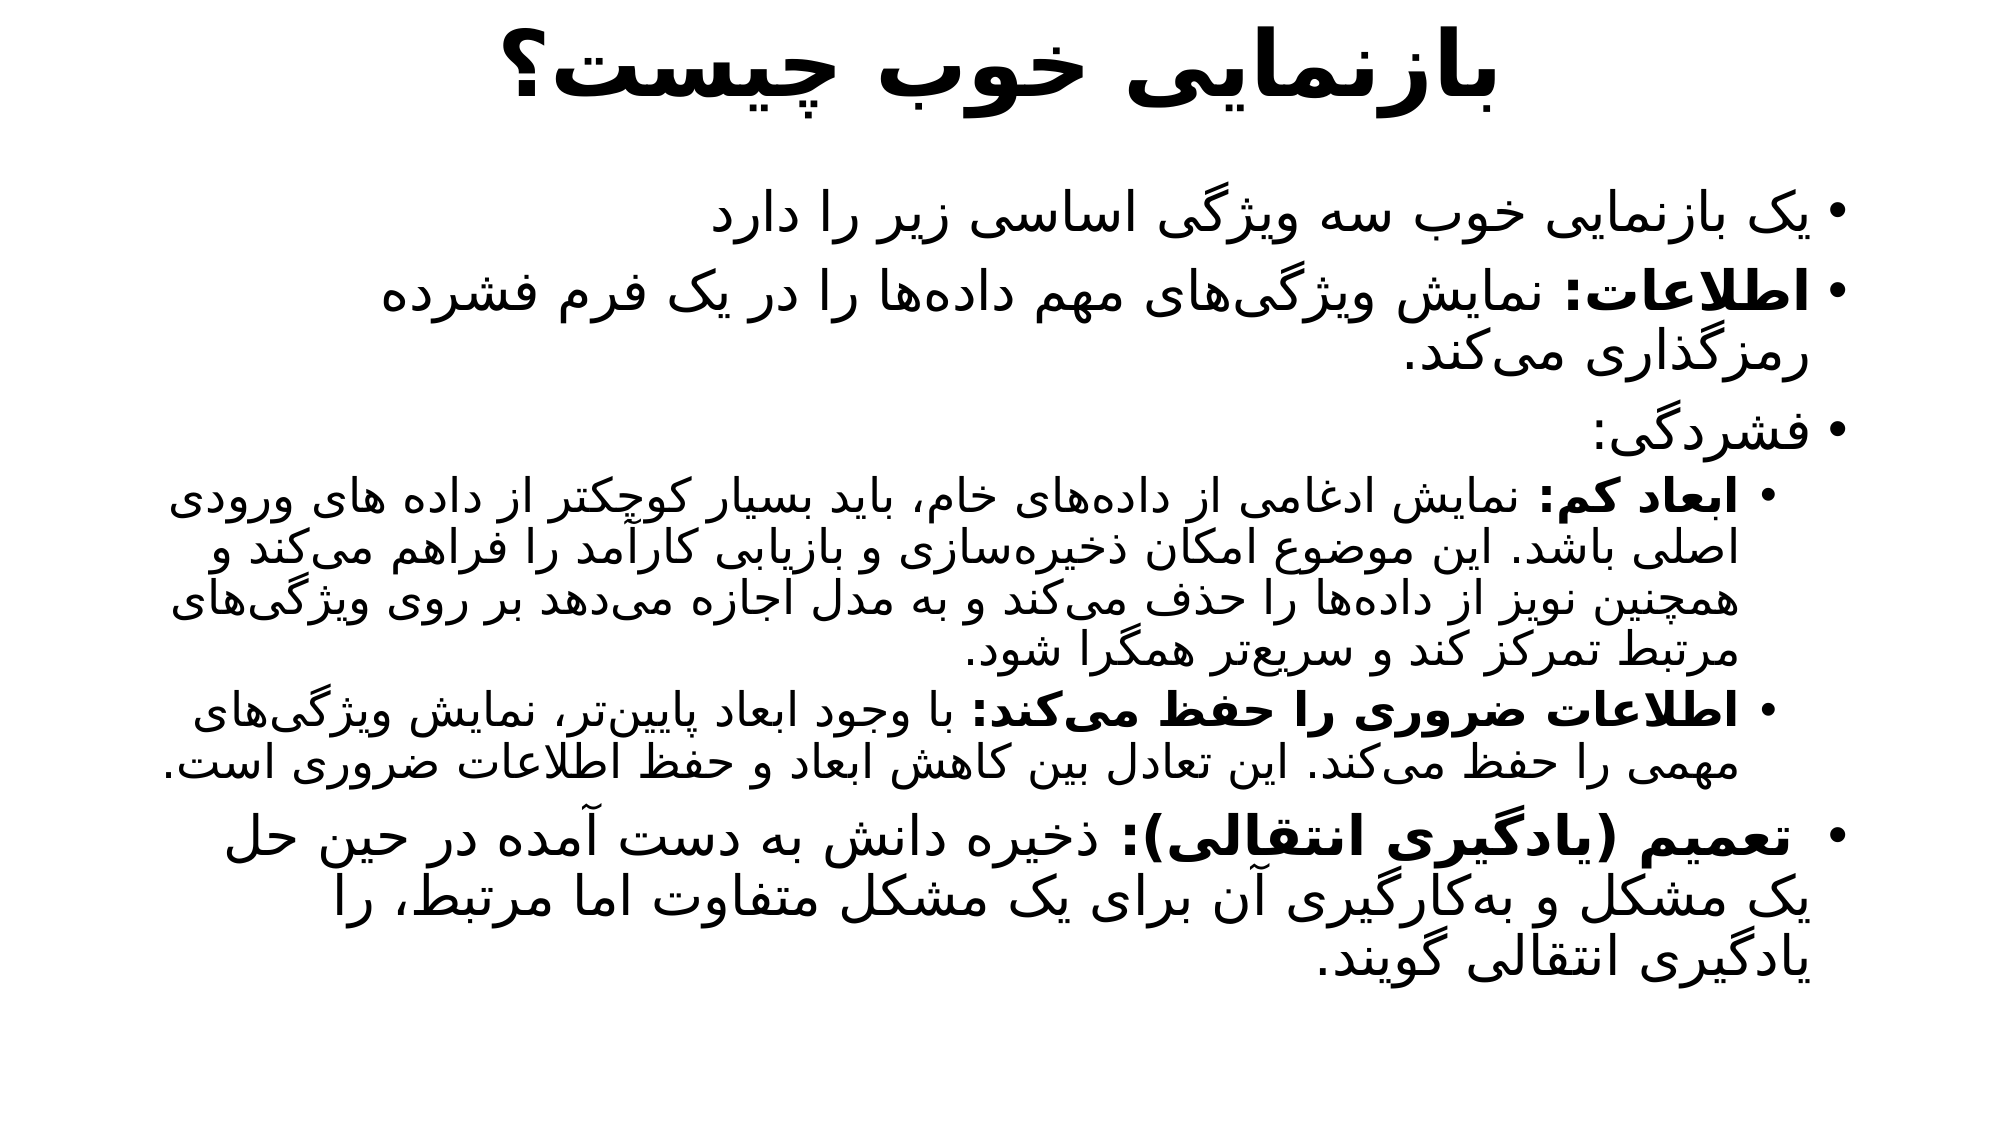

# بازنمایی خوب چیست؟
یک بازنمایی خوب سه ویژگی اساسی زیر را دارد
اطلاعات: نمایش ویژگی‌های مهم داده‌ها را در یک فرم فشرده رمزگذاری می‌کند.
فشردگی:
ابعاد کم: نمایش‌ ادغامی از داده‌های خام، باید بسیار کوچکتر از داده های ورودی اصلی باشد. این موضوع امکان ذخیره‌سازی و بازیابی کارآمد را فراهم می‌کند و همچنین نویز از داده‌ها را حذف می‌کند و به مدل اجازه می‌دهد بر روی ویژگی‌های مرتبط تمرکز کند و سریع‌تر همگرا شود.
اطلاعات ضروری را حفظ می‌کند: با وجود ابعاد پایین‌تر، نمایش ویژگی‌های مهمی را حفظ می‌کند. این تعادل بین کاهش ابعاد و حفظ اطلاعات ضروری است.
 تعمیم (یادگیری انتقالی): ذخیره دانش به دست آمده در حین حل یک مشکل و به‌کارگیری آن برای یک مشکل متفاوت اما مرتبط، را یادگیری انتقالی گویند.